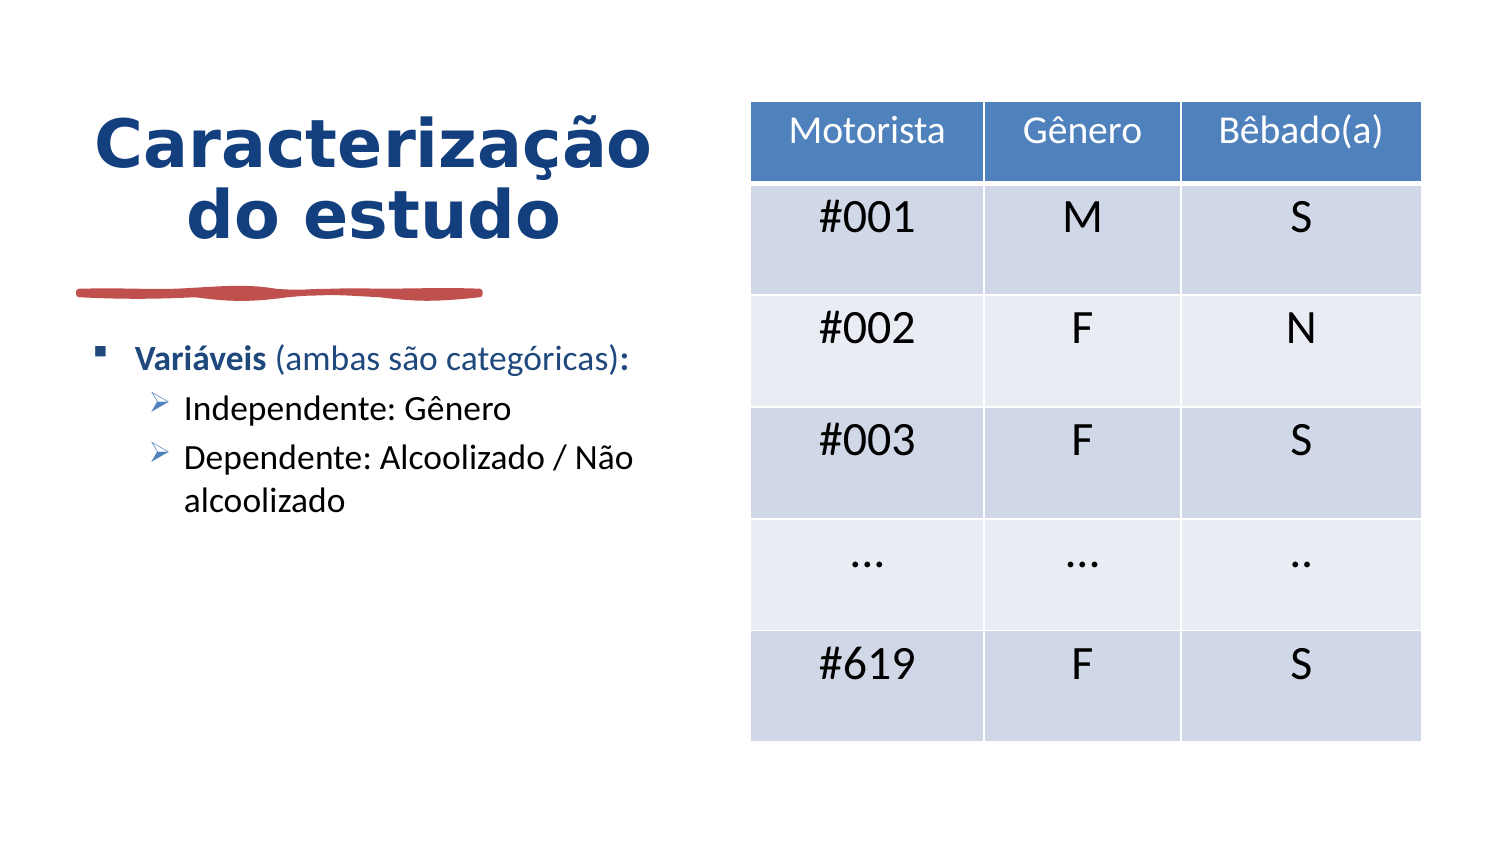

# Caracterização do estudo
| Motorista | Gênero | Bêbado(a) |
| --- | --- | --- |
| #001 | M | S |
| #002 | F | N |
| #003 | F | S |
| ... | ... | .. |
| #619 | F | S |

Variáveis (ambas são categóricas):
Independente: Gênero
Dependente: Alcoolizado / Não alcoolizado